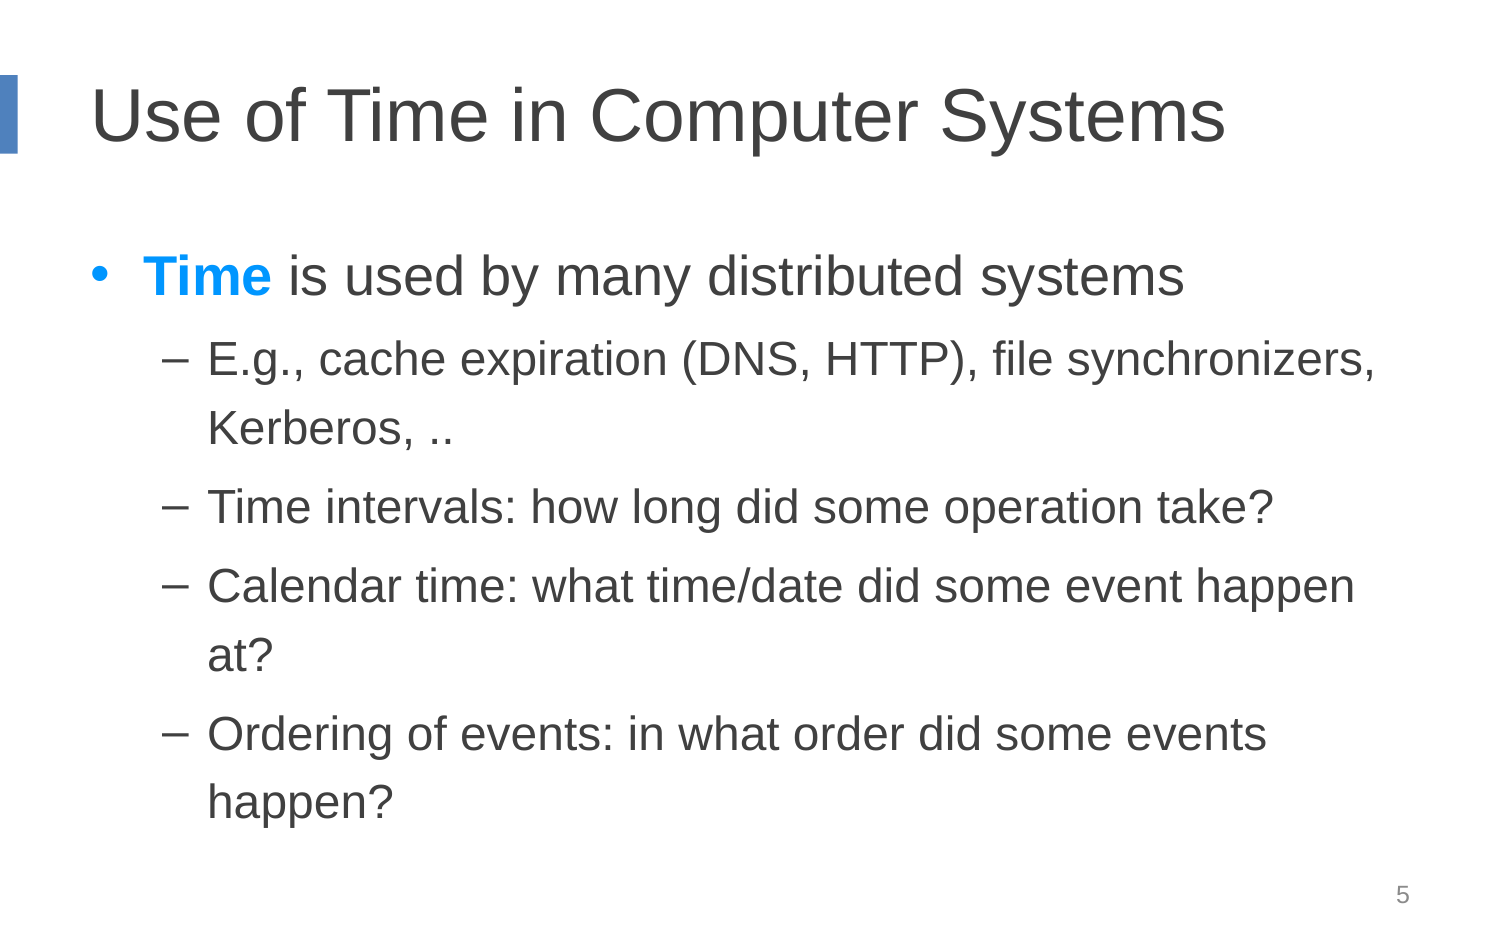

# Use of Time in Computer Systems
Time is used by many distributed systems
E.g., cache expiration (DNS, HTTP), file synchronizers, Kerberos, ..
Time intervals: how long did some operation take?
Calendar time: what time/date did some event happen at?
Ordering of events: in what order did some events happen?

5